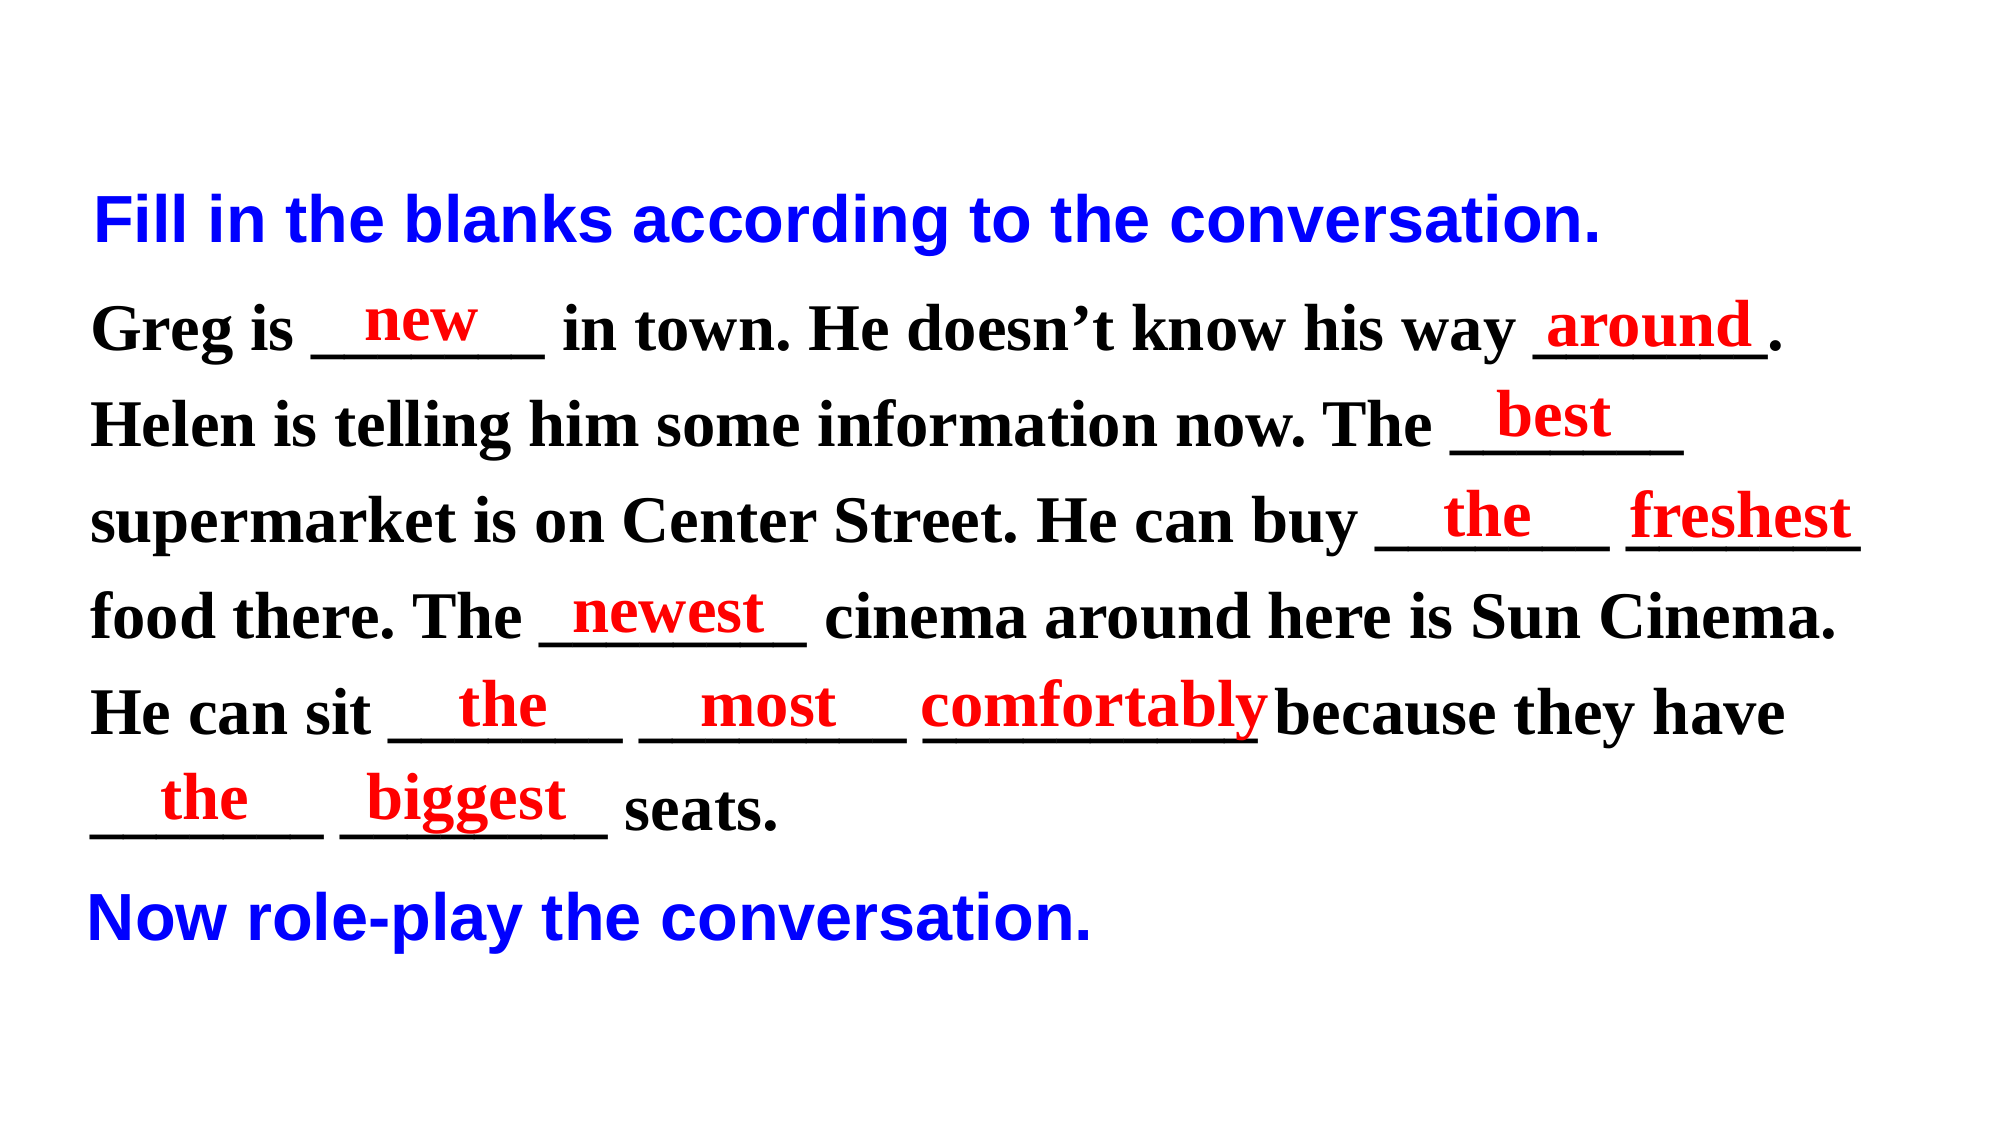

Fill in the blanks according to the conversation.
Greg is _______ in town. He doesn’t know his way _______. Helen is telling him some information now. The _______ supermarket is on Center Street. He can buy _______ _______ food there. The ________ cinema around here is Sun Cinema. He can sit _______ ________ __________ because they have _______ ________ seats.
new
around
best
the
freshest
newest
comfortably
most
the
the       biggest
Now role-play the conversation.